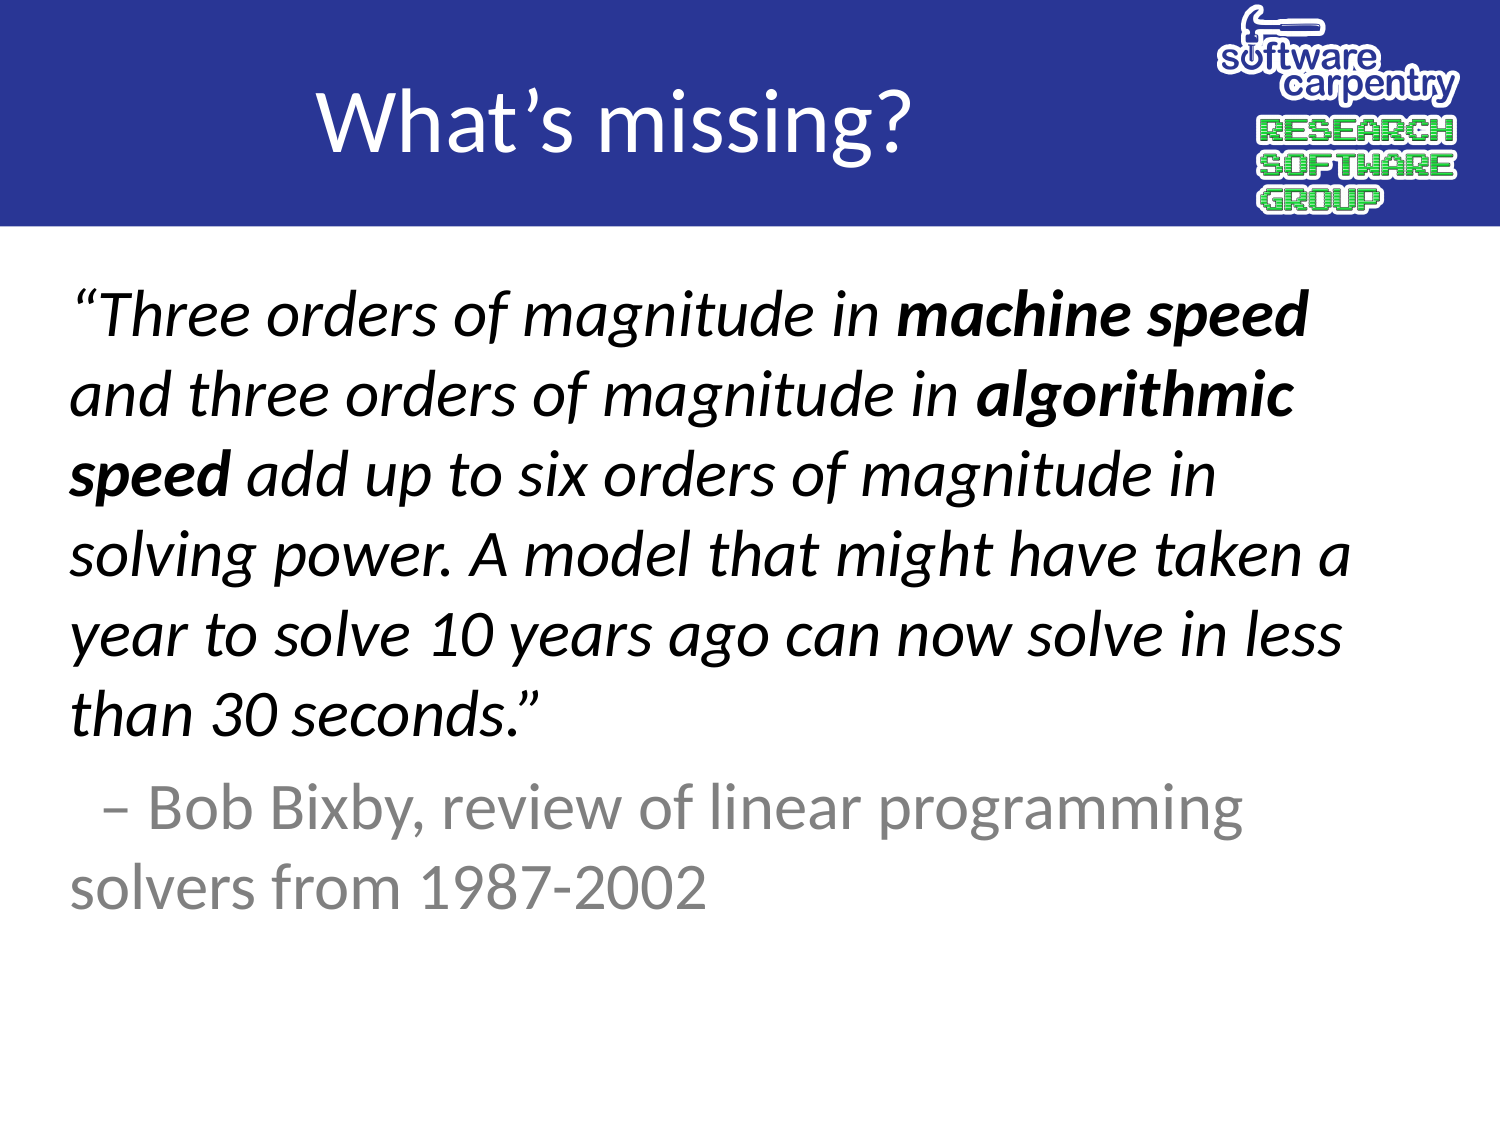

# What’s missing?
“Three orders of magnitude in machine speed and three orders of magnitude in algorithmic speed add up to six orders of magnitude in solving power. A model that might have taken a year to solve 10 years ago can now solve in less than 30 seconds.”
  – Bob Bixby, review of linear programming solvers from 1987-2002